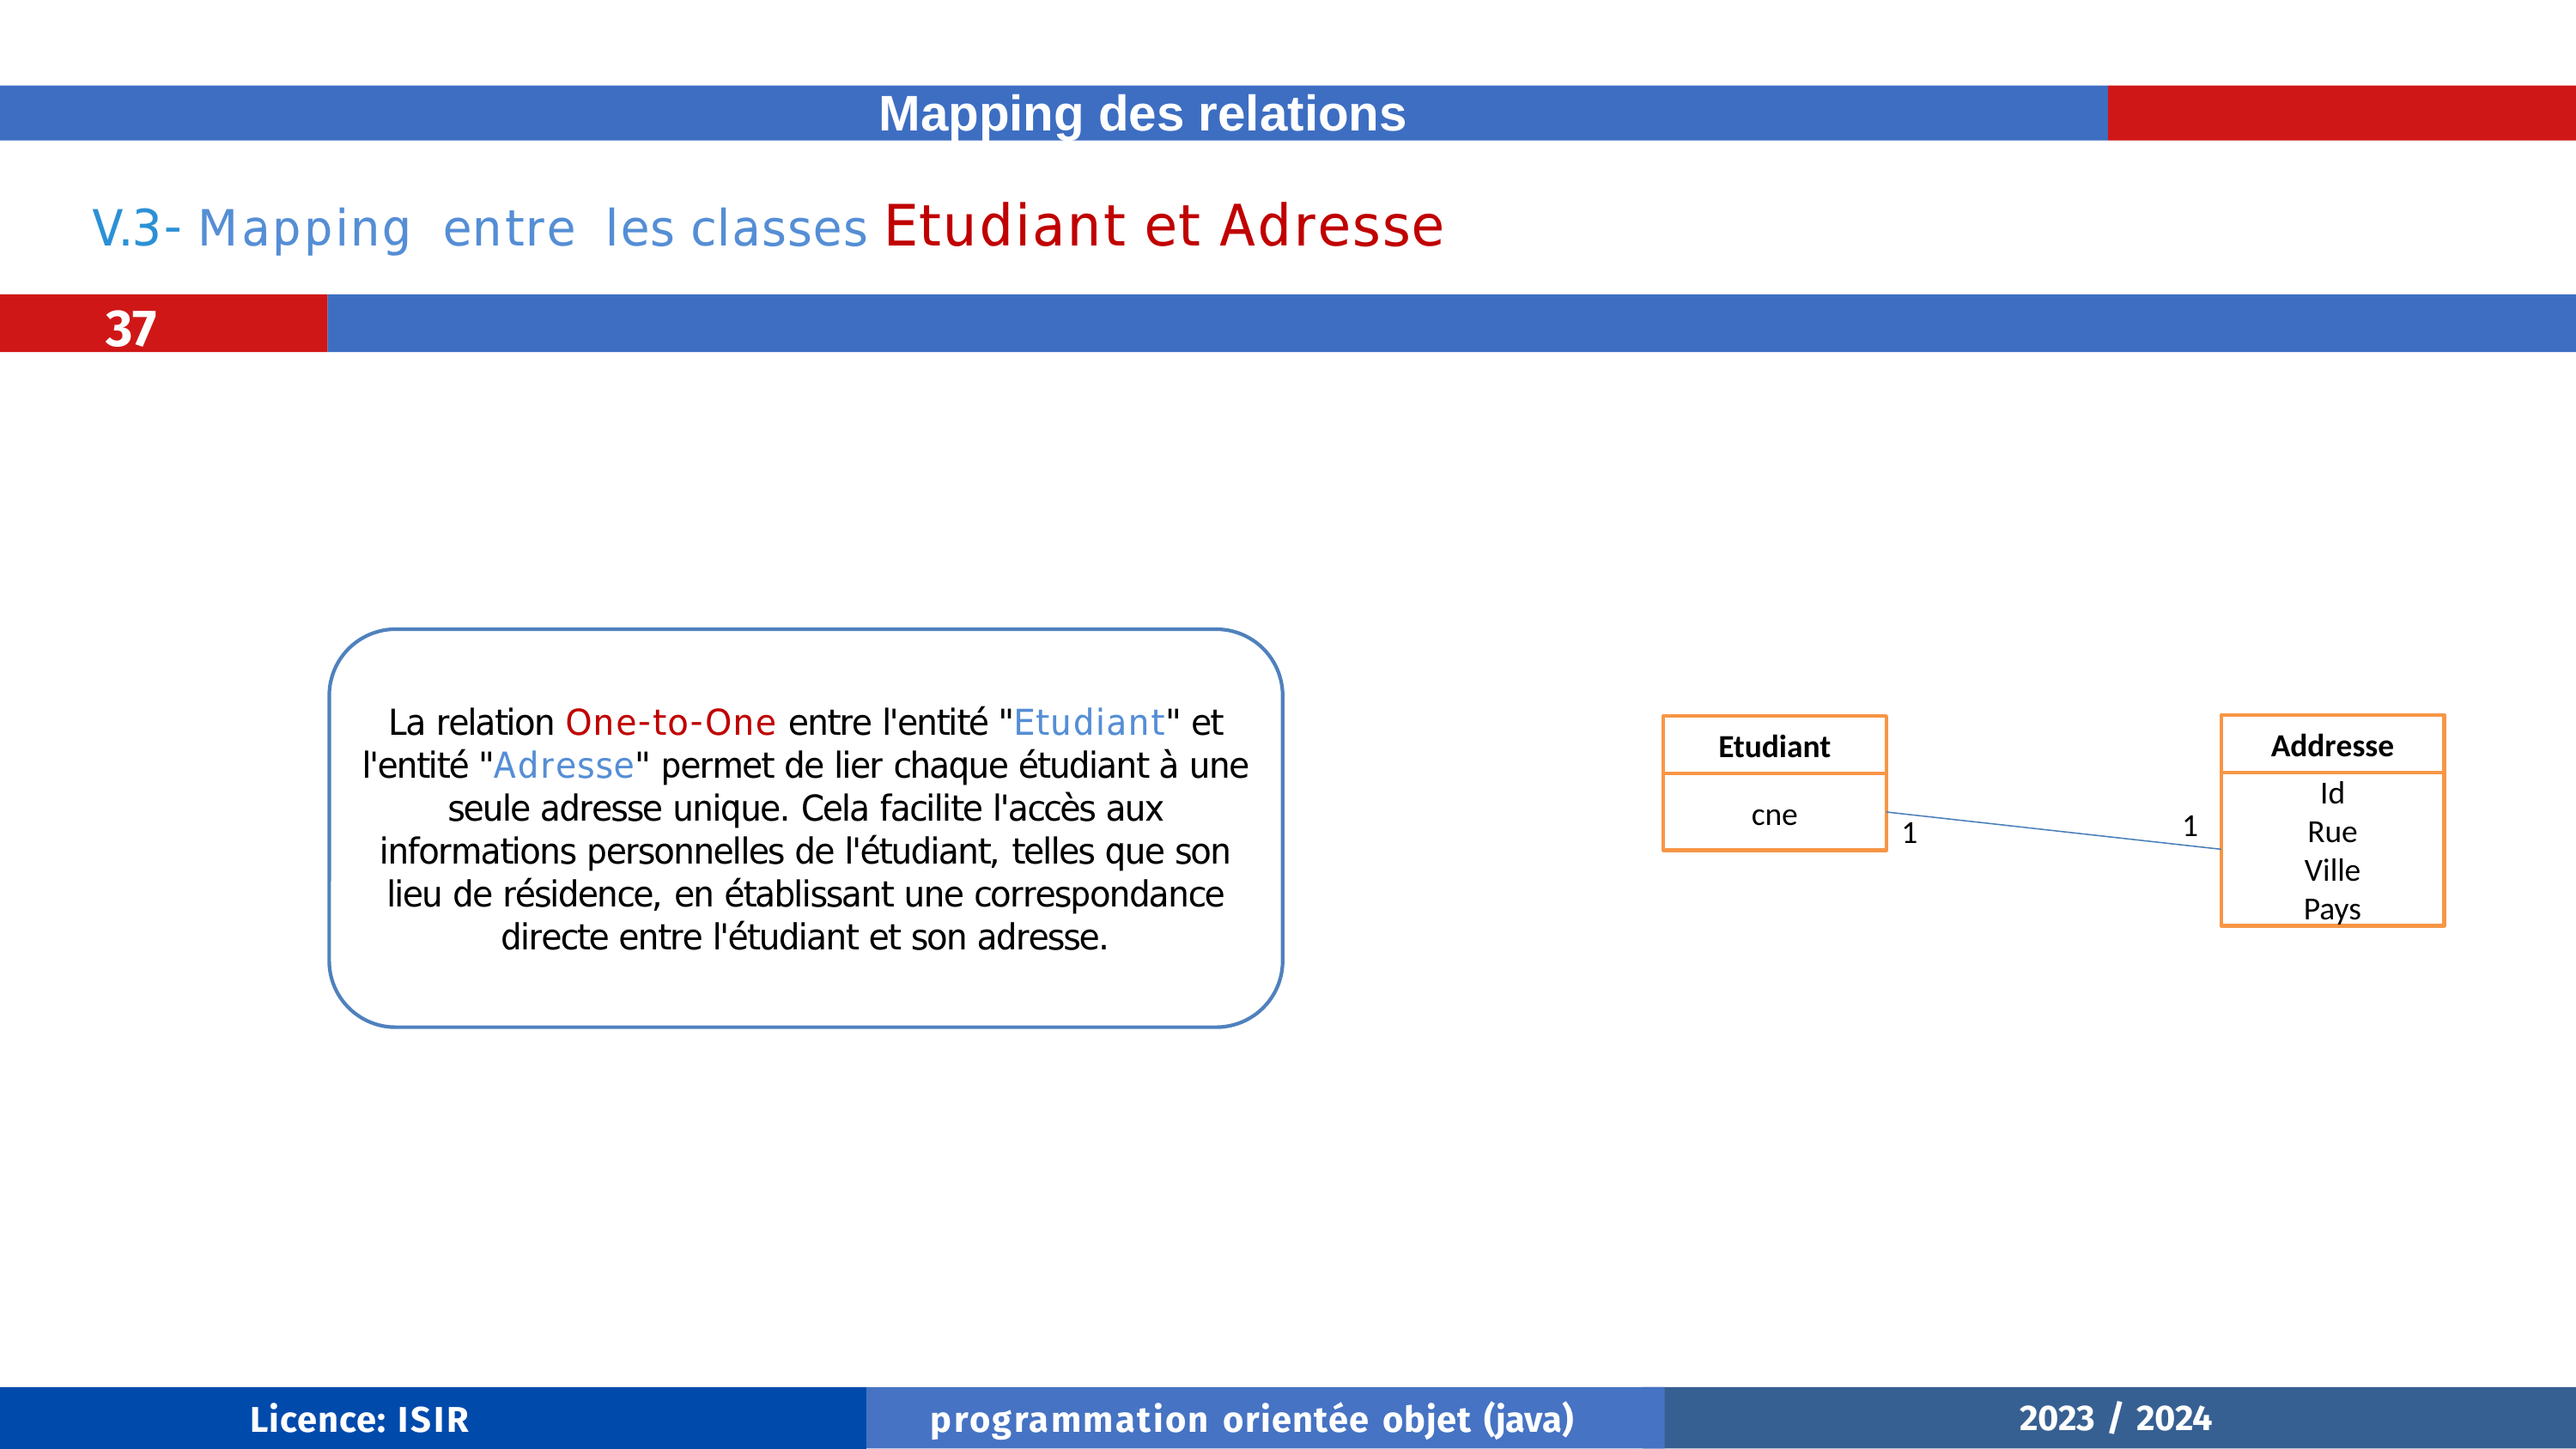

Mapping des relations

# V.3- Mapping  entre  les classes Etudiant et Adresse
37

La relation One-to-One entre l'entité "Etudiant" et l'entité "Adresse" permet de lier chaque étudiant à une seule adresse unique. Cela facilite l'accès aux informations personnelles de l'étudiant, telles que son lieu de résidence, en établissant une correspondance directe entre l'étudiant et son adresse.
Addresse
Etudiant
Id
Rue
Ville
Pays
cne
1
1

2023 / 2024
Licence: ISIR
programmation orientée objet (java)